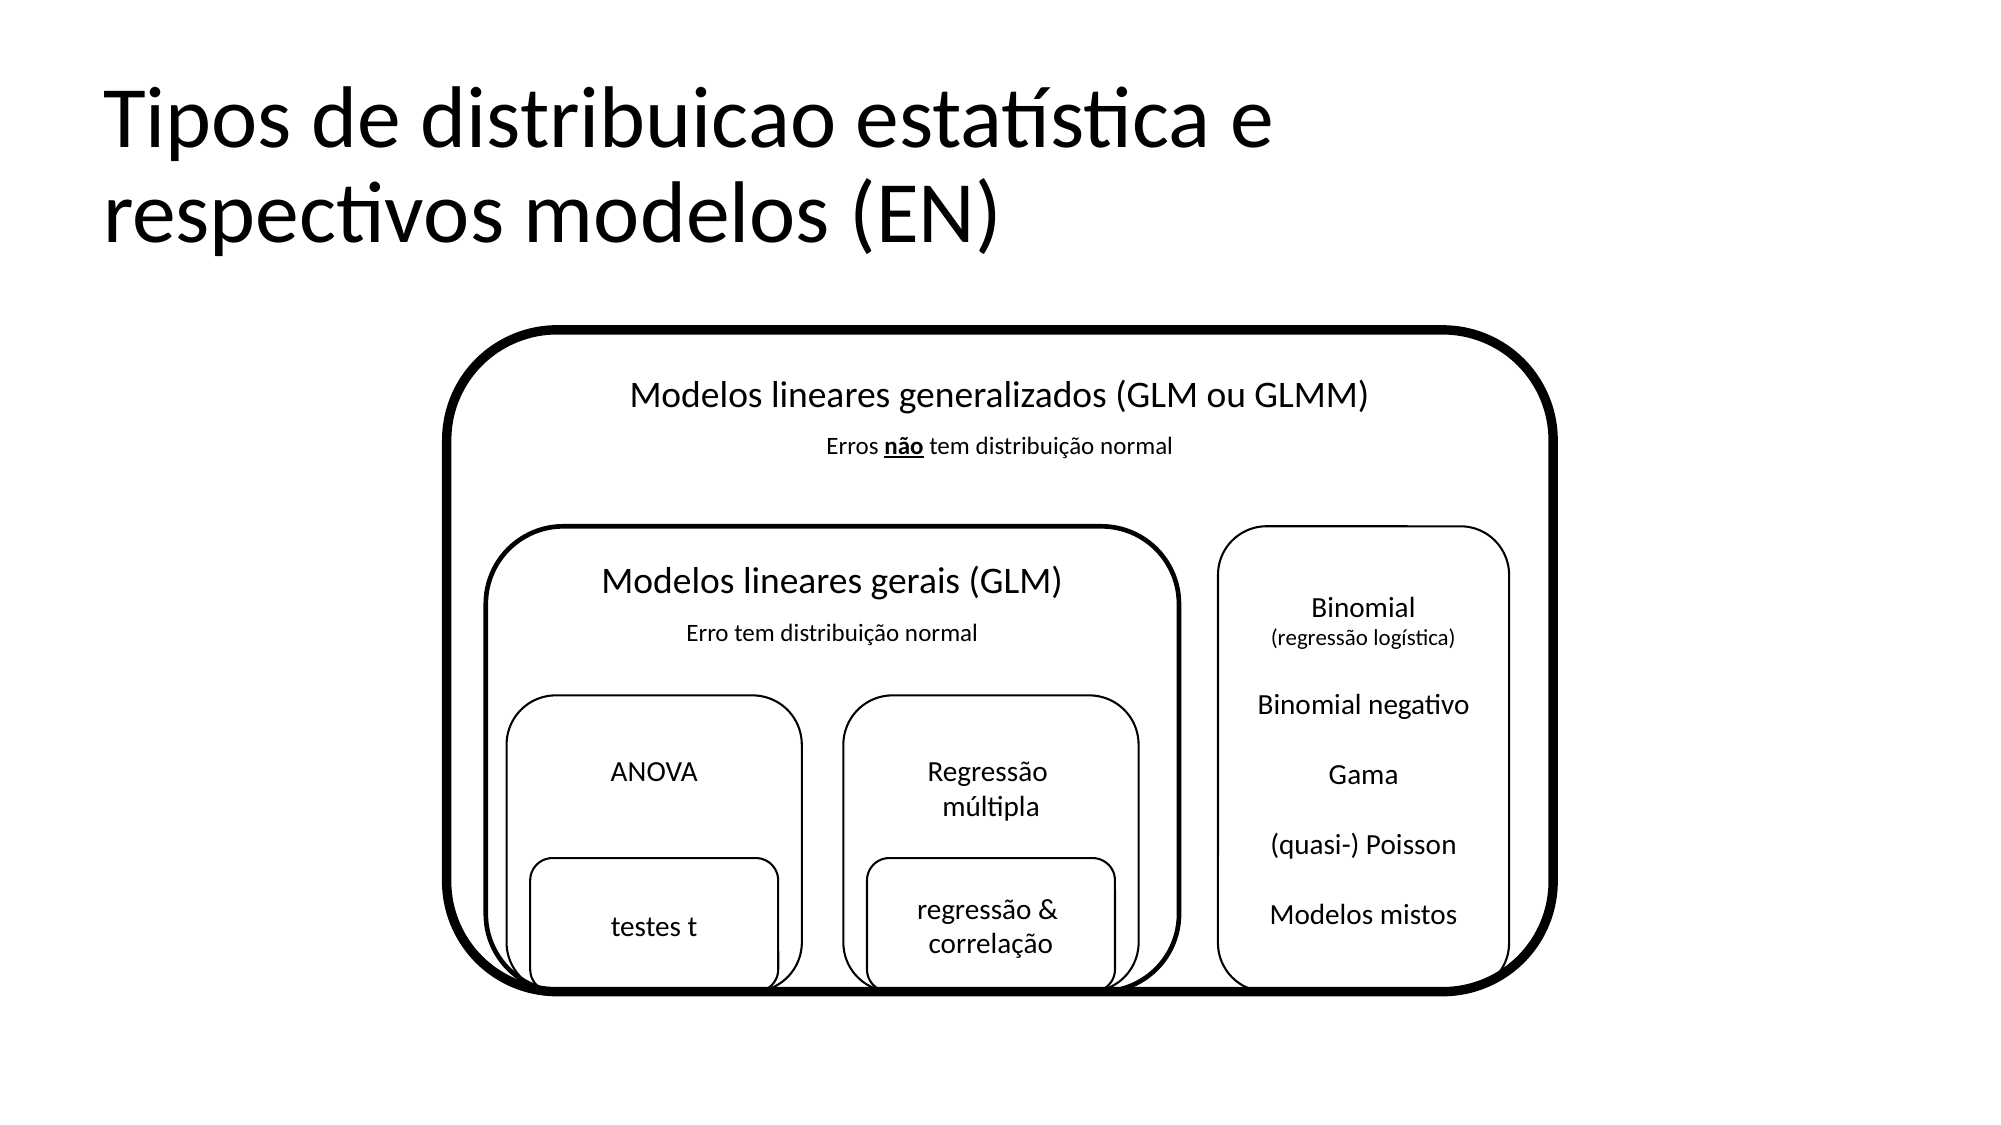

# Tipos de distribuicao estatística e respectivos modelos (EN)
Modelos lineares generalizados (GLM ou GLMM)

Erros não tem distribuição normal
Modelos lineares gerais (GLM)

Erro tem distribuição normal
Binomial
(regressão logística)

Binomial negativo

Gama

(quasi-) Poisson

Modelos mistos

ANOVA
testes t

Regressão
múltipla
regressão &
correlação